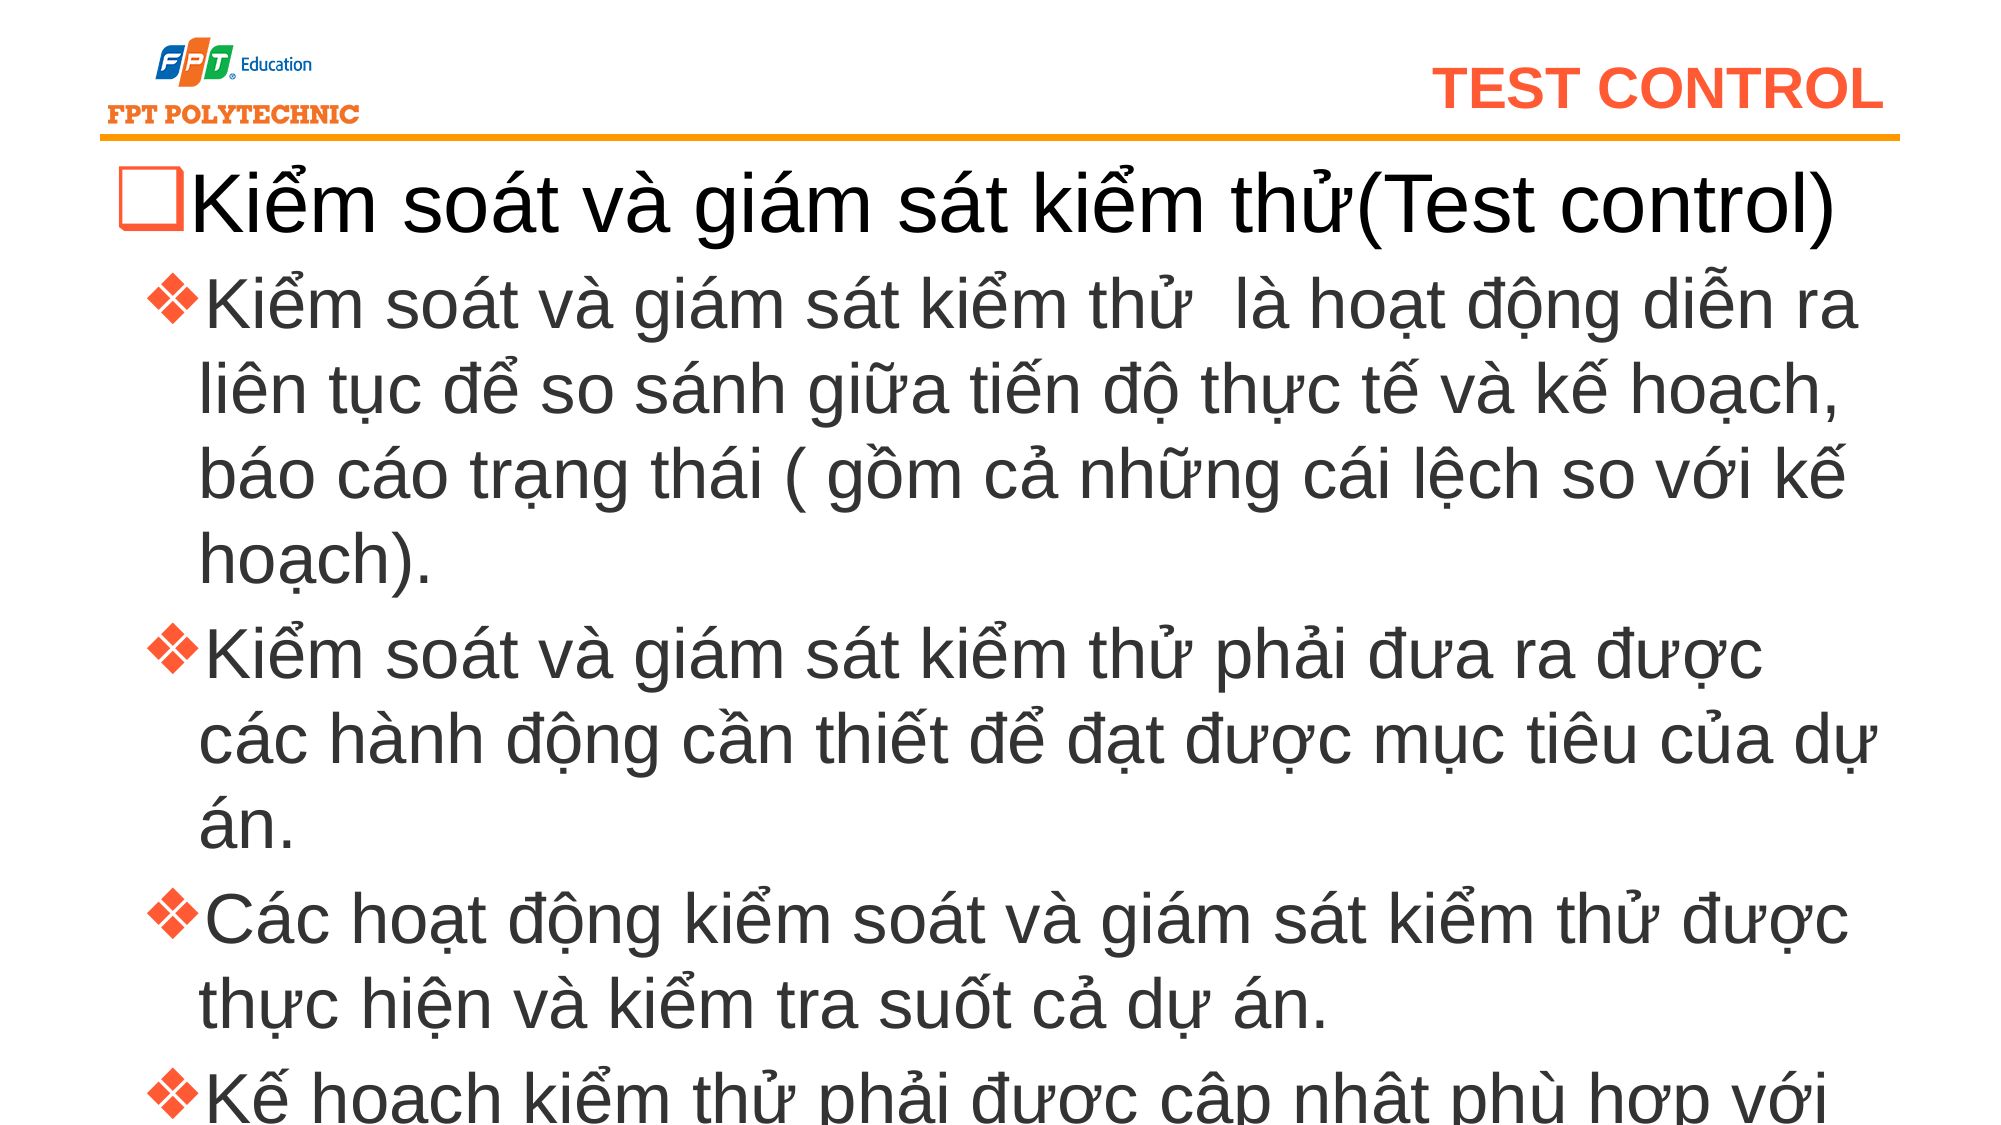

# test control
Kiểm soát và giám sát kiểm thử(Test control)
Kiểm soát và giám sát kiểm thử  là hoạt động diễn ra liên tục để so sánh giữa tiến độ thực tế và kế hoạch, báo cáo trạng thái ( gồm cả những cái lệch so với kế hoạch).
Kiểm soát và giám sát kiểm thử phải đưa ra được các hành động cần thiết để đạt được mục tiêu của dự án.
Các hoạt động kiểm soát và giám sát kiểm thử được thực hiện và kiểm tra suốt cả dự án.
Kế hoạch kiểm thử phải được cập nhật phù hợp với những hoạt động kiểm soát và giám sát.